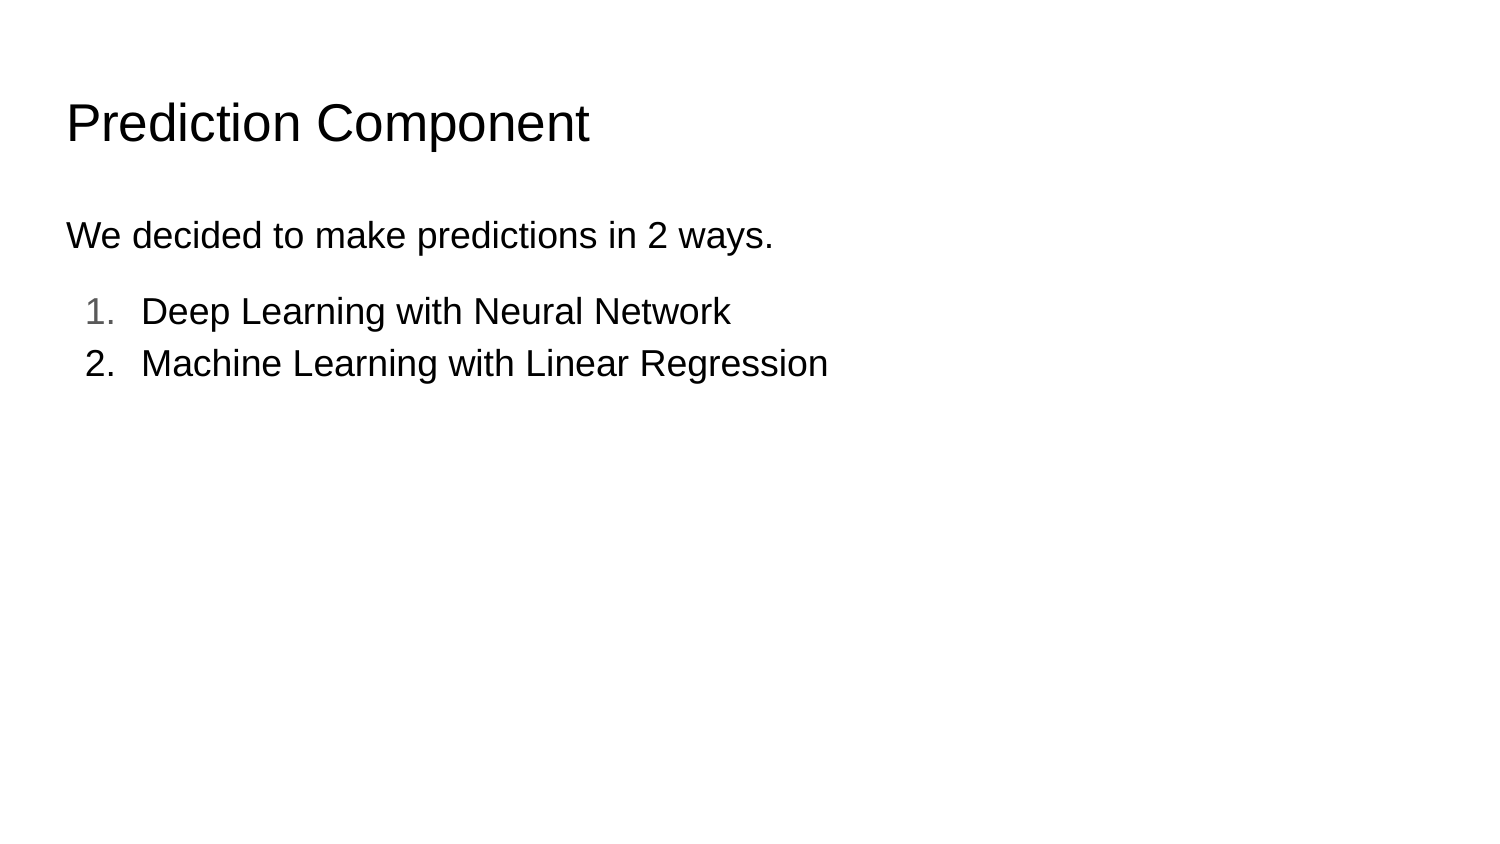

# Prediction Component
We decided to make predictions in 2 ways.
Deep Learning with Neural Network
Machine Learning with Linear Regression